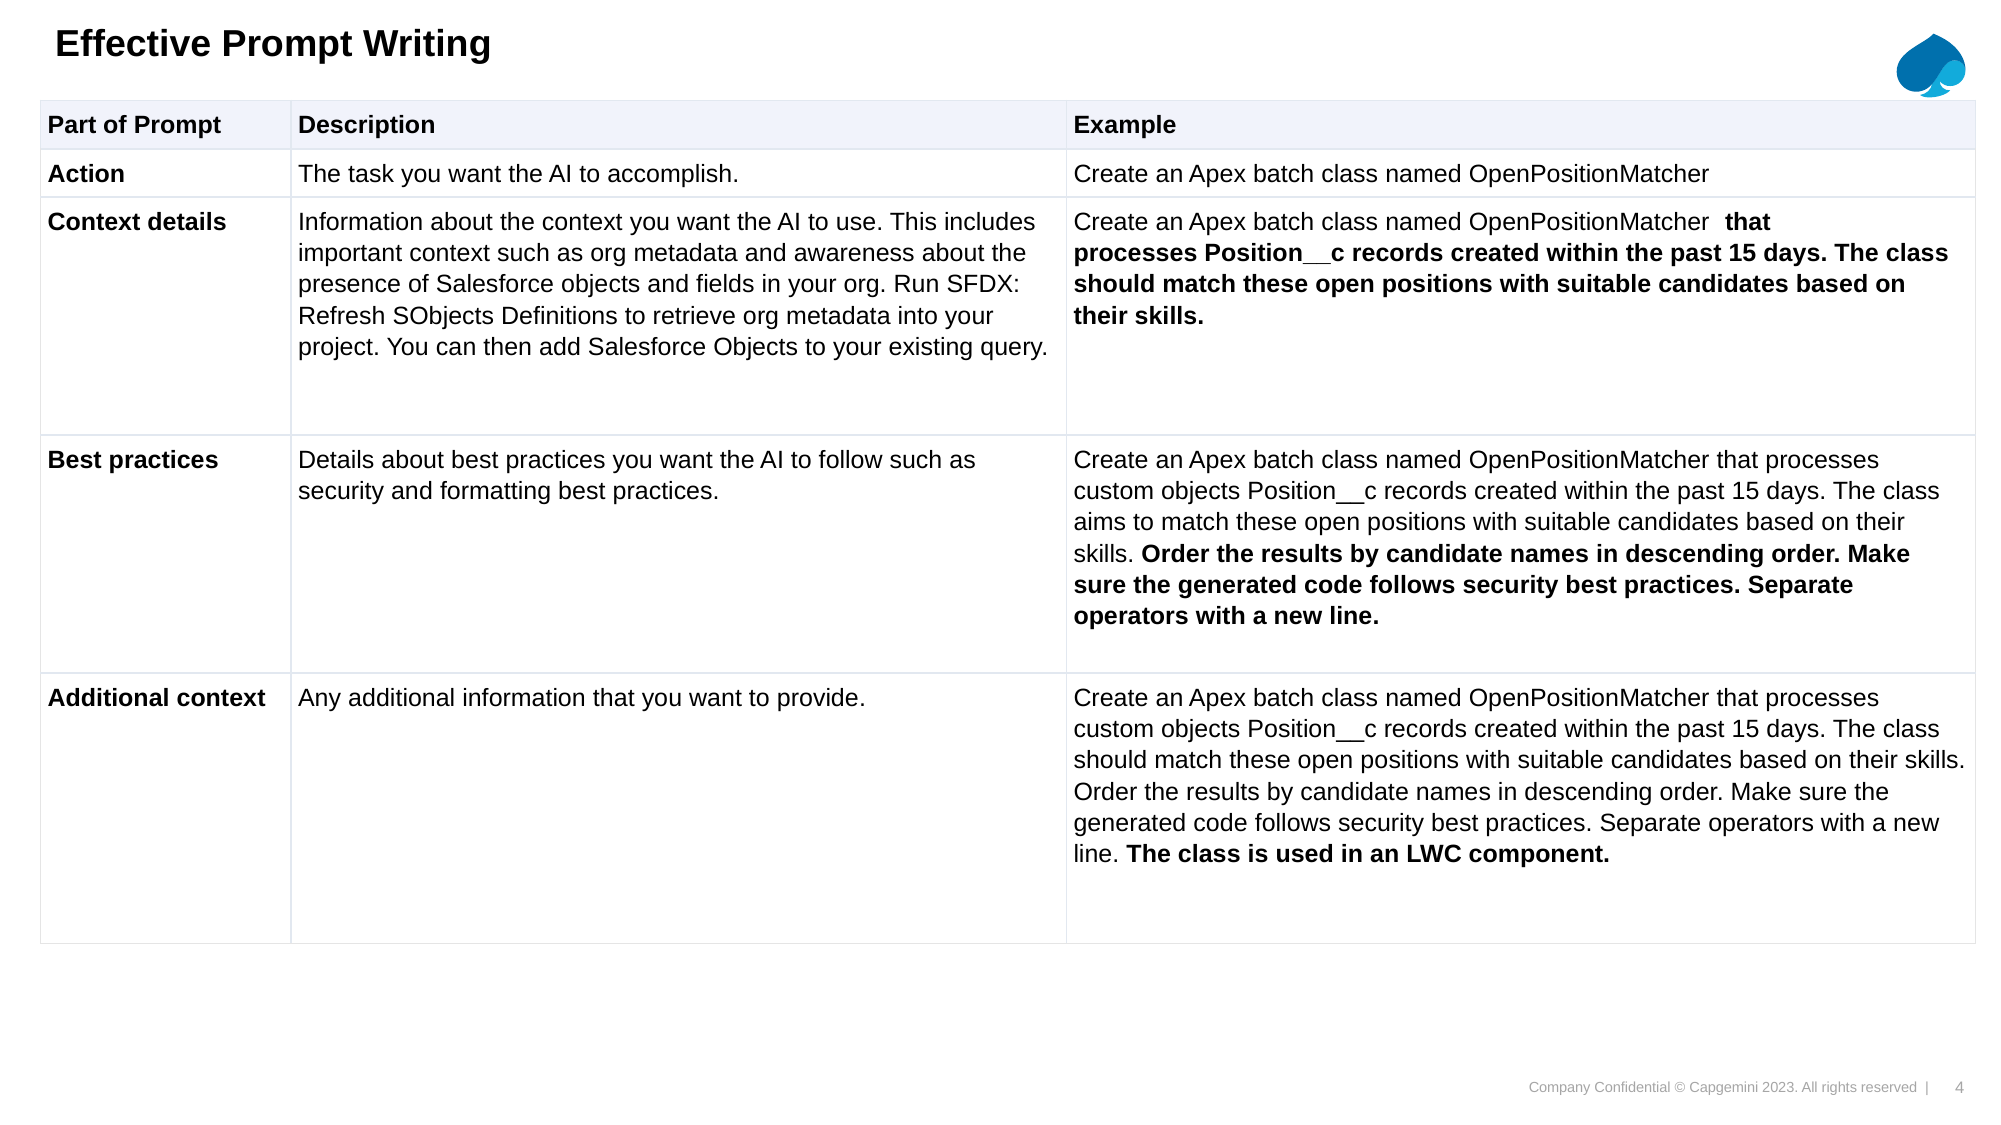

Effective Prompt Writing
| Part of Prompt | Description | Example |
| --- | --- | --- |
| Action | The task you want the AI to accomplish. | Create an Apex batch class named OpenPositionMatcher |
| Context details | Information about the context you want the AI to use. This includes important context such as org metadata and awareness about the presence of Salesforce objects and fields in your org. Run SFDX: Refresh SObjects Definitions to retrieve org metadata into your project. You can then add Salesforce Objects to your existing query. | Create an Apex batch class named OpenPositionMatcher  that processes Position\_\_c records created within the past 15 days. The class should match these open positions with suitable candidates based on their skills. |
| Best practices | Details about best practices you want the AI to follow such as security and formatting best practices. | Create an Apex batch class named OpenPositionMatcher that processes custom objects Position\_\_c records created within the past 15 days. The class aims to match these open positions with suitable candidates based on their skills. Order the results by candidate names in descending order. Make sure the generated code follows security best practices. Separate operators with a new line. |
| Additional context | Any additional information that you want to provide. | Create an Apex batch class named OpenPositionMatcher that processes custom objects Position\_\_c records created within the past 15 days. The class should match these open positions with suitable candidates based on their skills. Order the results by candidate names in descending order. Make sure the generated code follows security best practices. Separate operators with a new line. The class is used in an LWC component. |